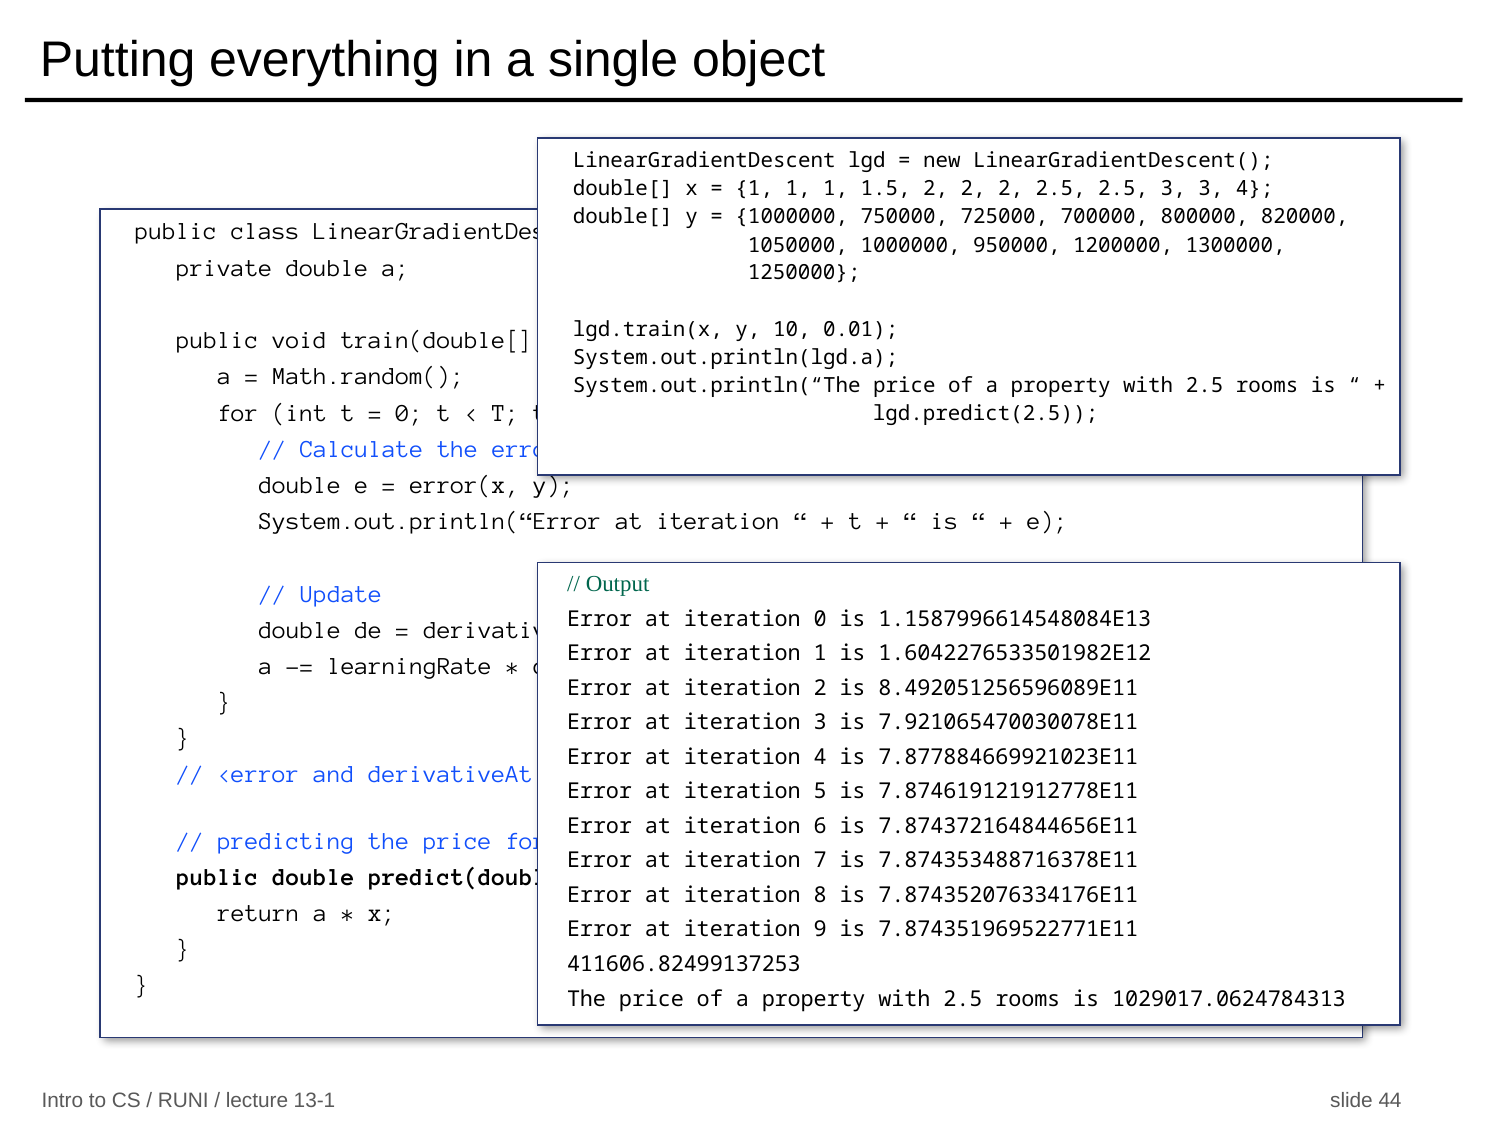

# Putting everything in a single object
LinearGradientDescent lgd = new LinearGradientDescent();
double[] x = {1, 1, 1, 1.5, 2, 2, 2, 2.5, 2.5, 3, 3, 4};
double[] y = {1000000, 750000, 725000, 700000, 800000, 820000,
              1050000, 1000000, 950000, 1200000, 1300000, 	  	  1250000};
lgd.train(x, y, 10, 0.01);
System.out.println(lgd.a);
System.out.println(“The price of a property with 2.5 rooms is “ + 		lgd.predict(2.5));
public class LinearGradientDescent{
   private double a;

   public void train(double[] x, double []y, int T, double learningRate) {
      a = Math.random();
      for (int t = 0; t < T; t++) {
         // Calculate the error
         double e = error(x, y);
         System.out.println(“Error at iteration “ + t + “ is “ + e);

         // Update
         double de = derivativeAt(x, y);
         a -= learningRate * de;
      }
   }
   // <error and derivativeAt functions>
   // predicting the price for an unseen property
   public double predict(double x) {
      return a * x;
   }
}
// Output
Error at iteration 0 is 1.1587996614548084E13
Error at iteration 1 is 1.6042276533501982E12
Error at iteration 2 is 8.492051256596089E11
Error at iteration 3 is 7.921065470030078E11
Error at iteration 4 is 7.877884669921023E11
Error at iteration 5 is 7.874619121912778E11
Error at iteration 6 is 7.874372164844656E11
Error at iteration 7 is 7.874353488716378E11
Error at iteration 8 is 7.874352076334176E11
Error at iteration 9 is 7.874351969522771E11
411606.82499137253
The price of a property with 2.5 rooms is 1029017.0624784313